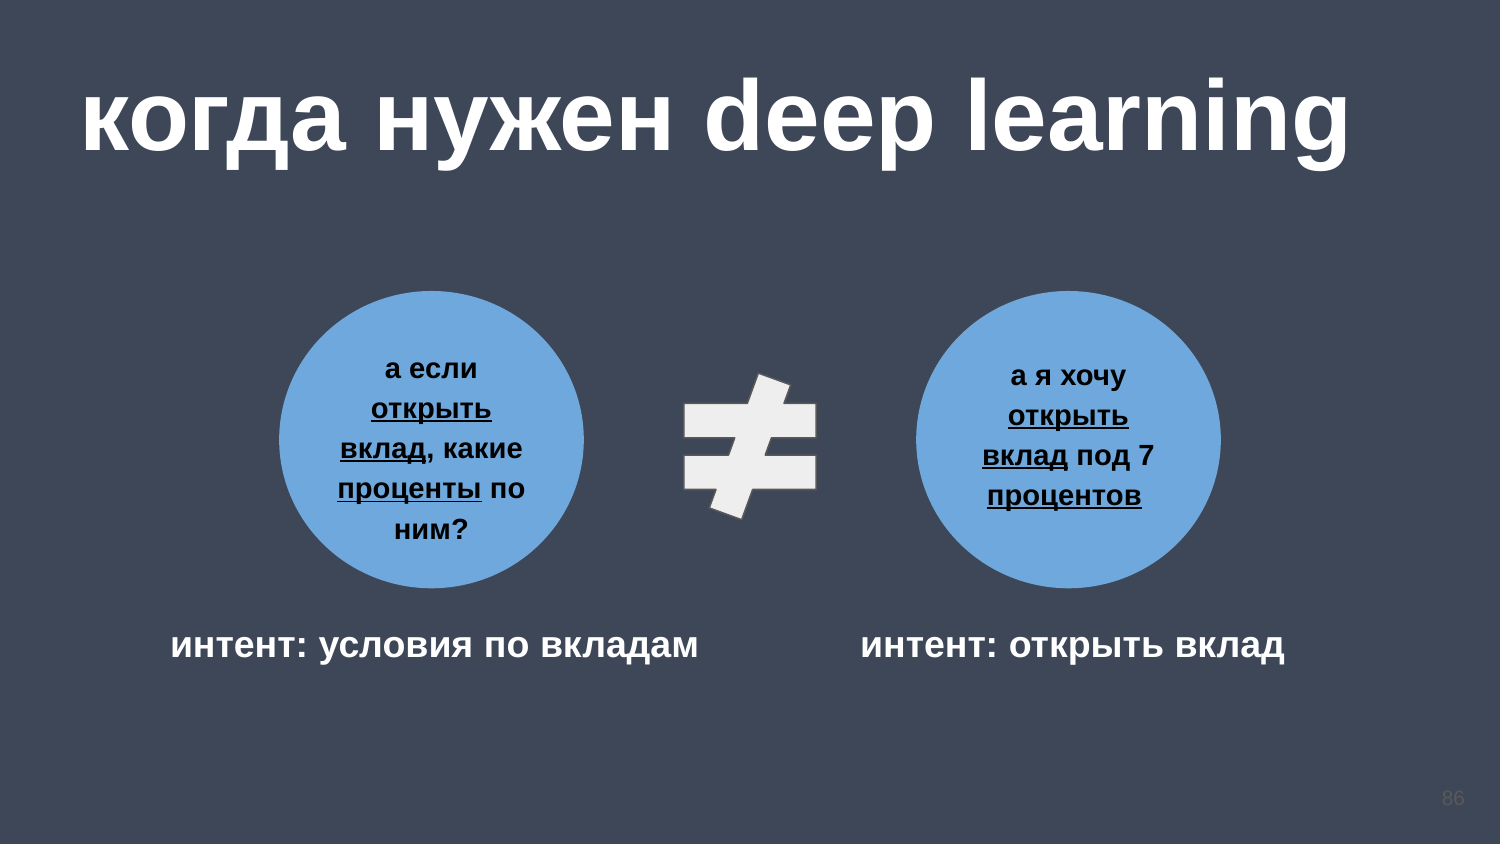

когда нужен deep learning

а если открыть вклад, какие проценты по ним?
а я хочу открыть вклад под 7 процентов

 интент: условия по вкладам
 интент: открыть вклад
86